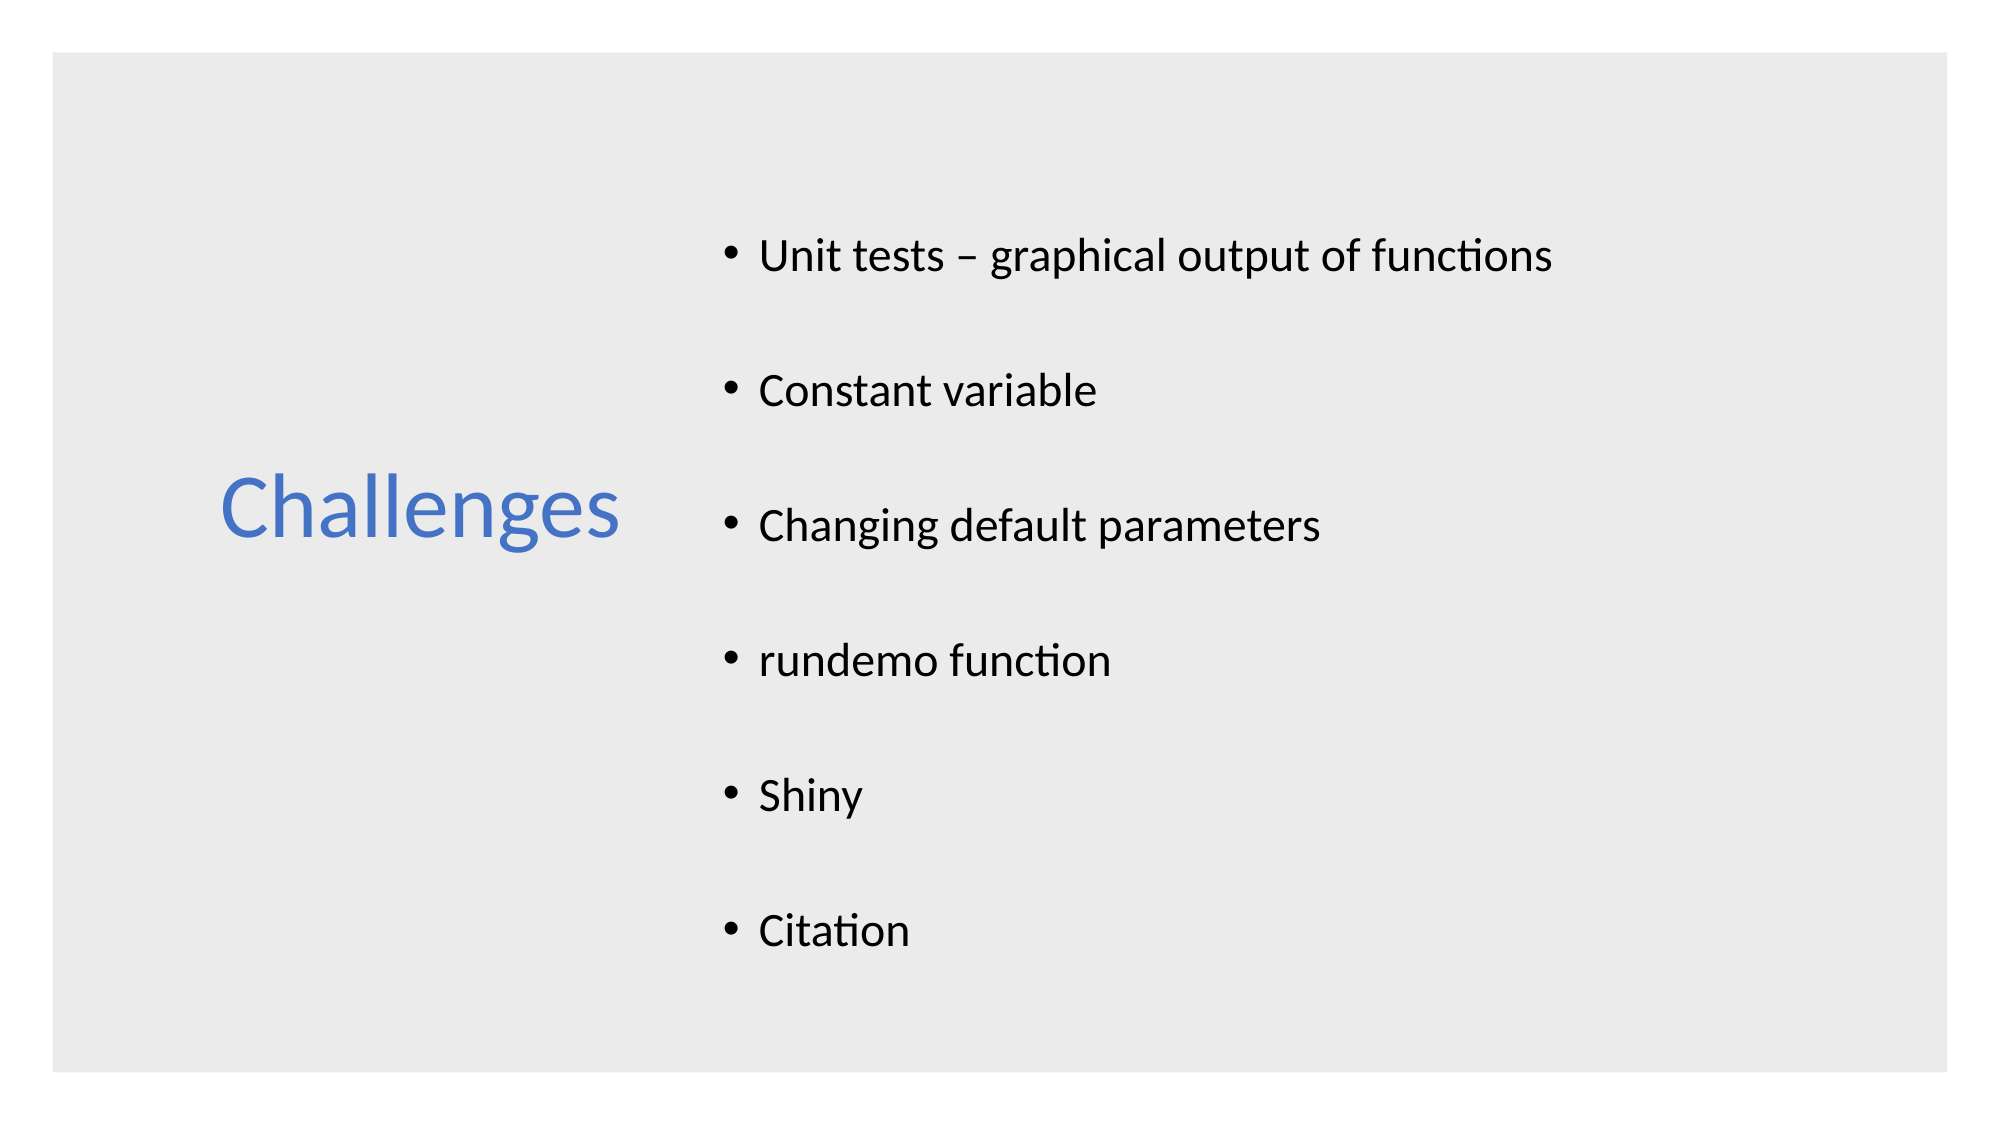

# Challenges
Unit tests – graphical output of functions
Constant variable
Changing default parameters
rundemo function
Shiny
Citation